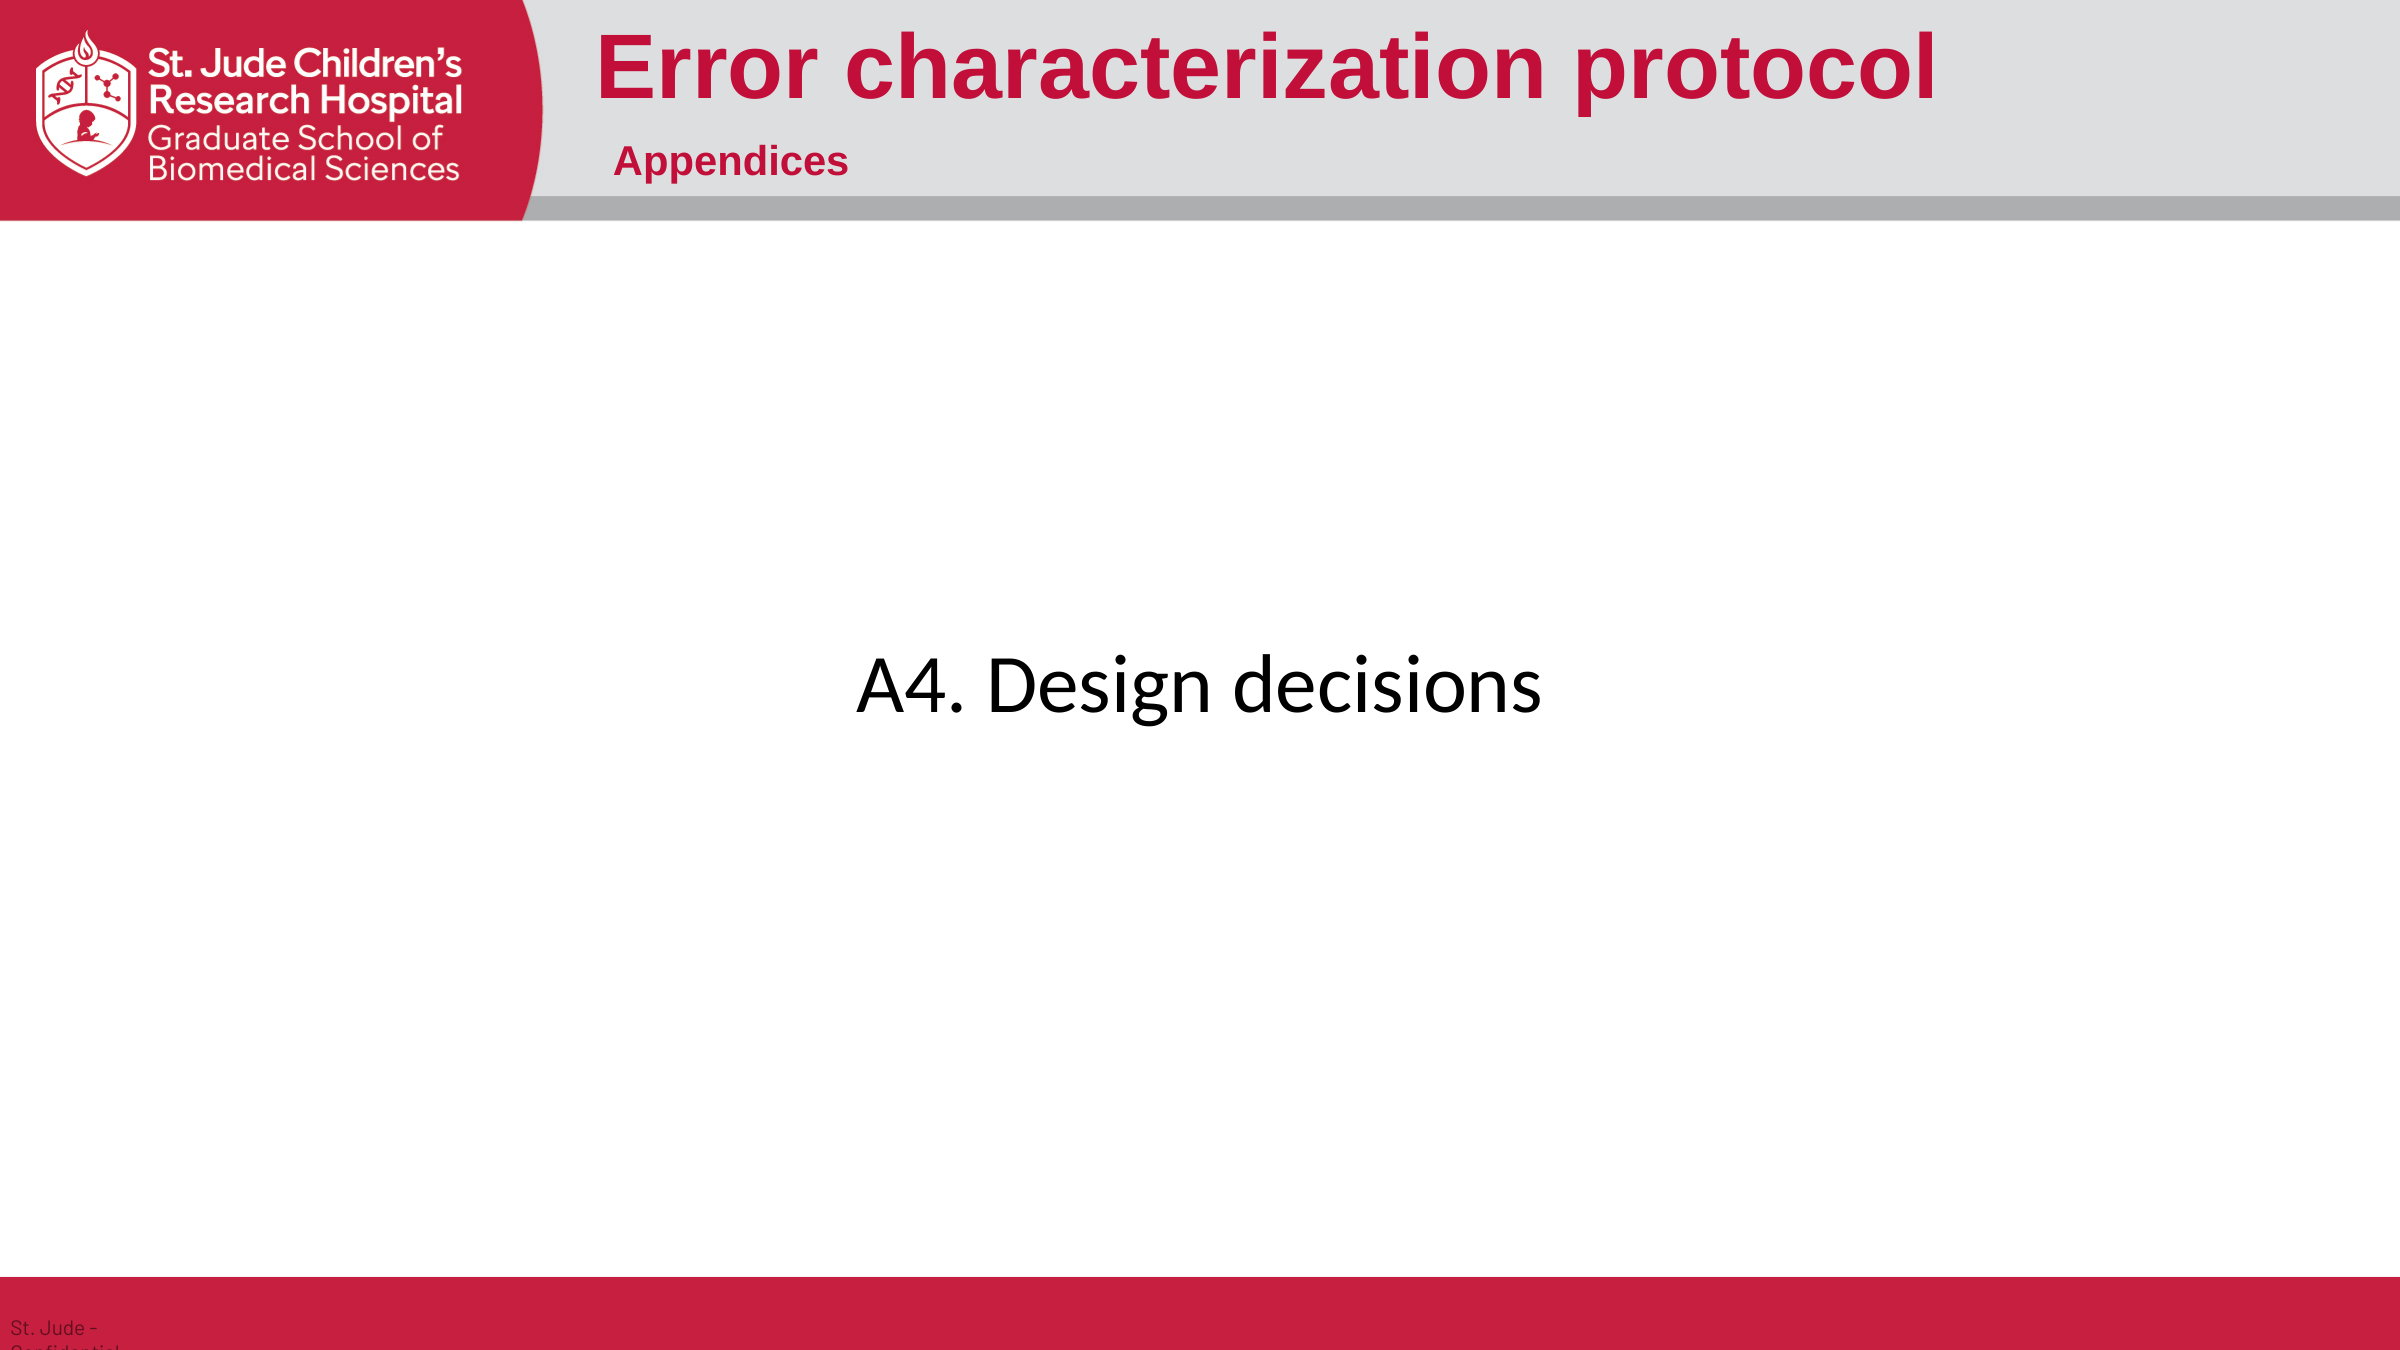

Error characterization protocol
Appendices
A4. Design decisions